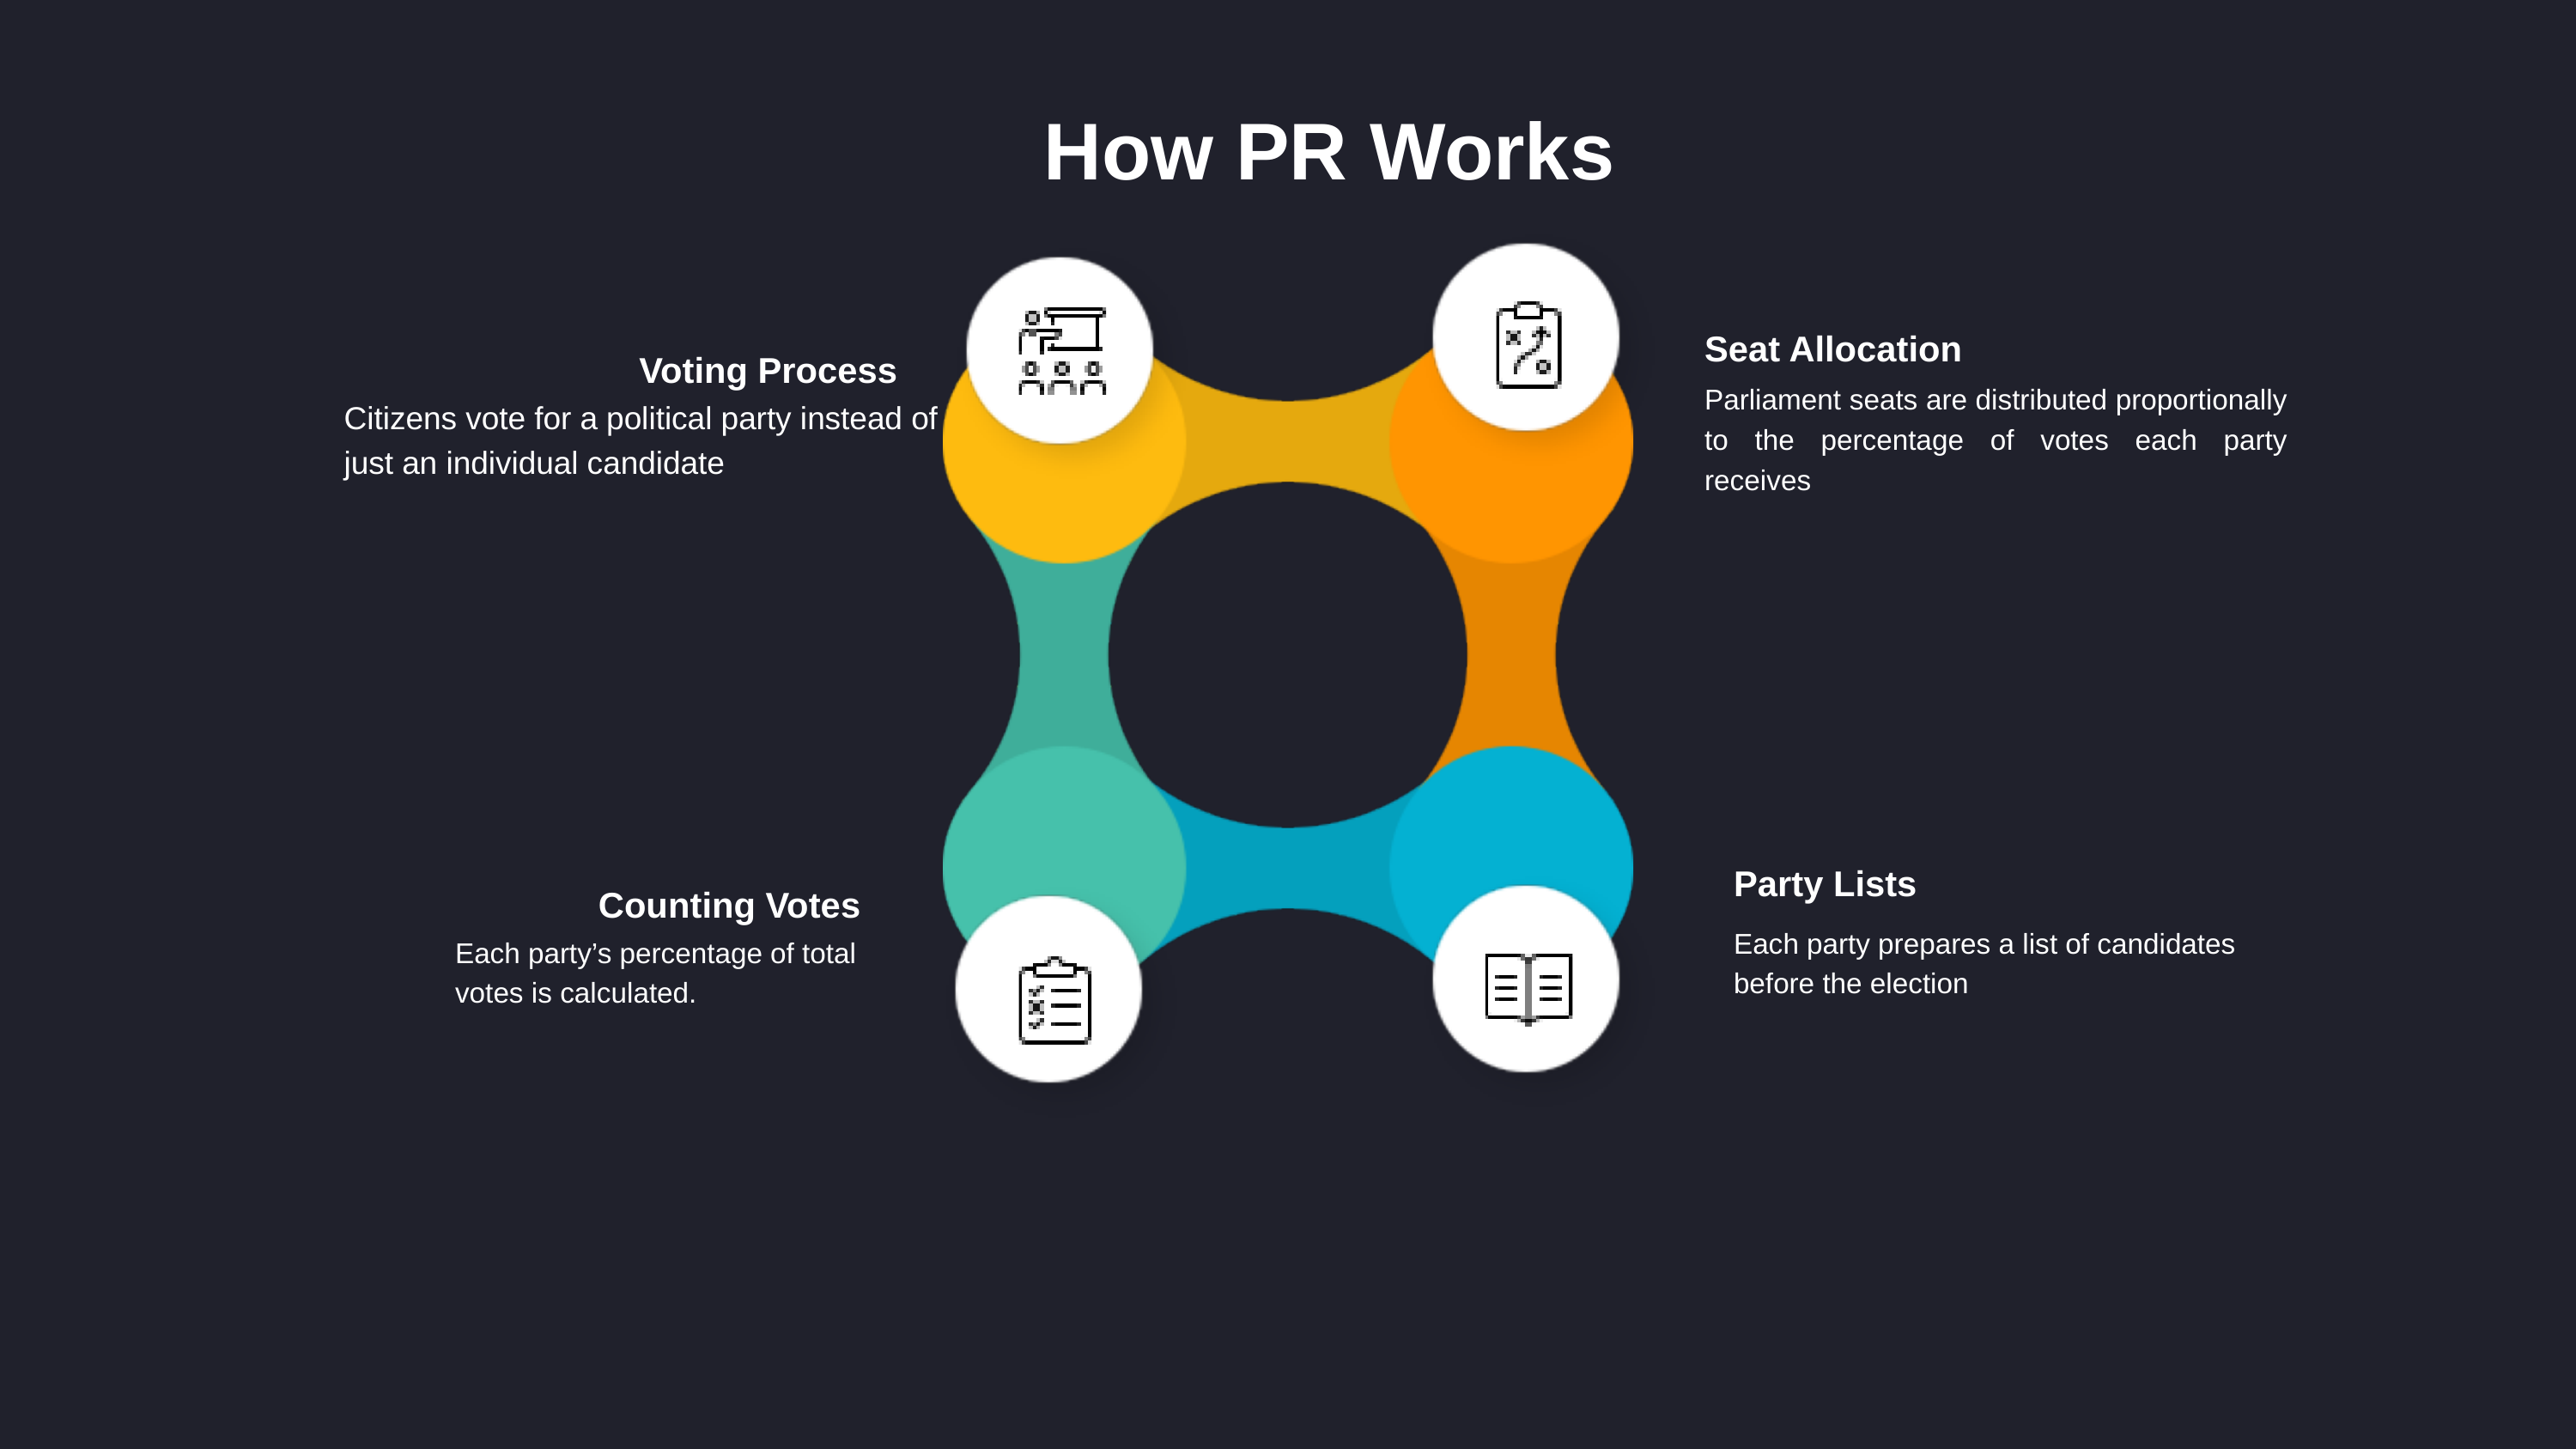

How PR Works

Seat Allocation

Voting Process
Parliament seats are distributed proportionally to the percentage of votes each party receives
Citizens vote for a political party instead of just an individual candidate
Party Lists

Counting Votes

Each party prepares a list of candidates before the election
Each party’s percentage of total votes is calculated.